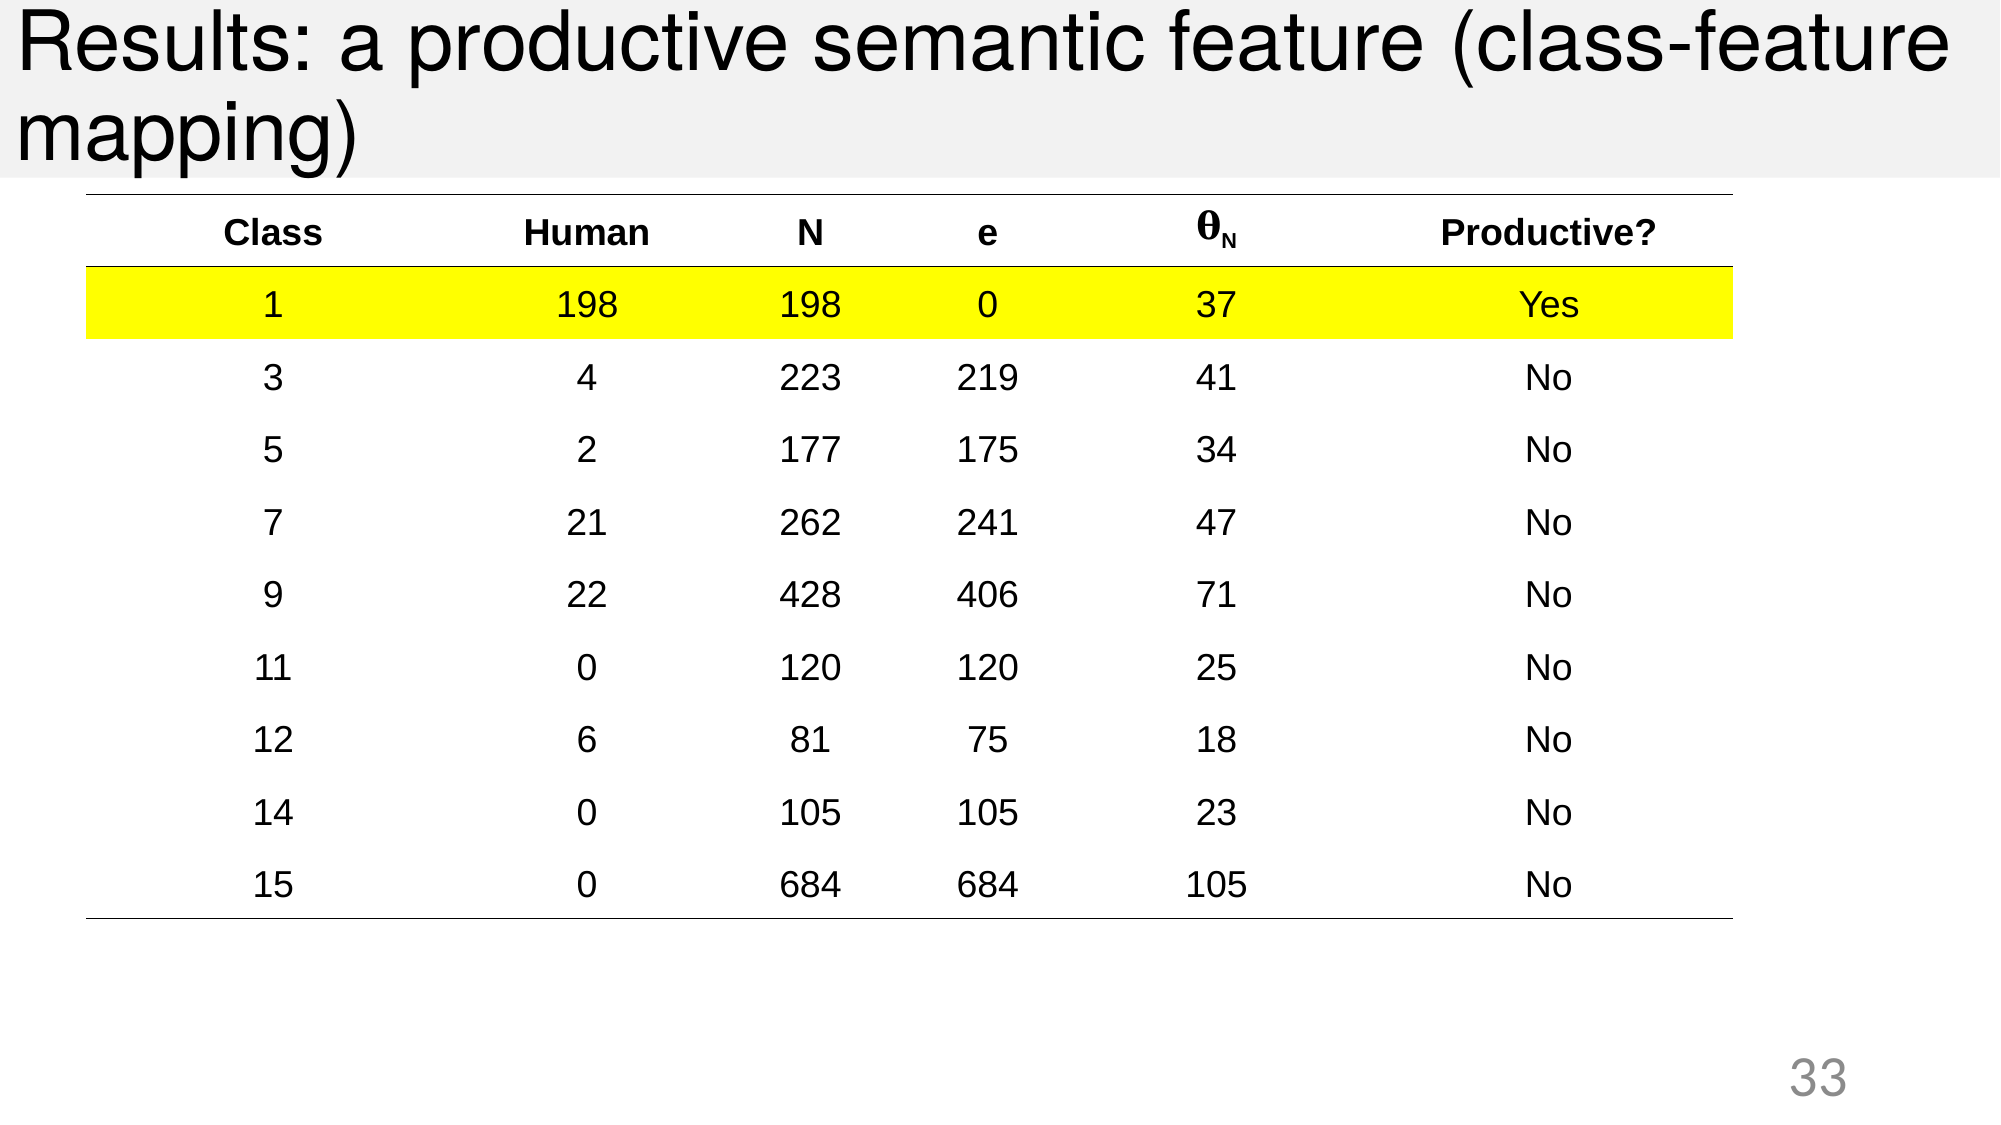

Results: a productive semantic feature (class-feature mapping)
#
| Class | Human | N | e | 𝛉N | Productive? |
| --- | --- | --- | --- | --- | --- |
| 1 | 198 | 198 | 0 | 37 | Yes |
| 3 | 4 | 223 | 219 | 41 | No |
| 5 | 2 | 177 | 175 | 34 | No |
| 7 | 21 | 262 | 241 | 47 | No |
| 9 | 22 | 428 | 406 | 71 | No |
| 11 | 0 | 120 | 120 | 25 | No |
| 12 | 6 | 81 | 75 | 18 | No |
| 14 | 0 | 105 | 105 | 23 | No |
| 15 | 0 | 684 | 684 | 105 | No |
|  |  |  |  |  |  |
33